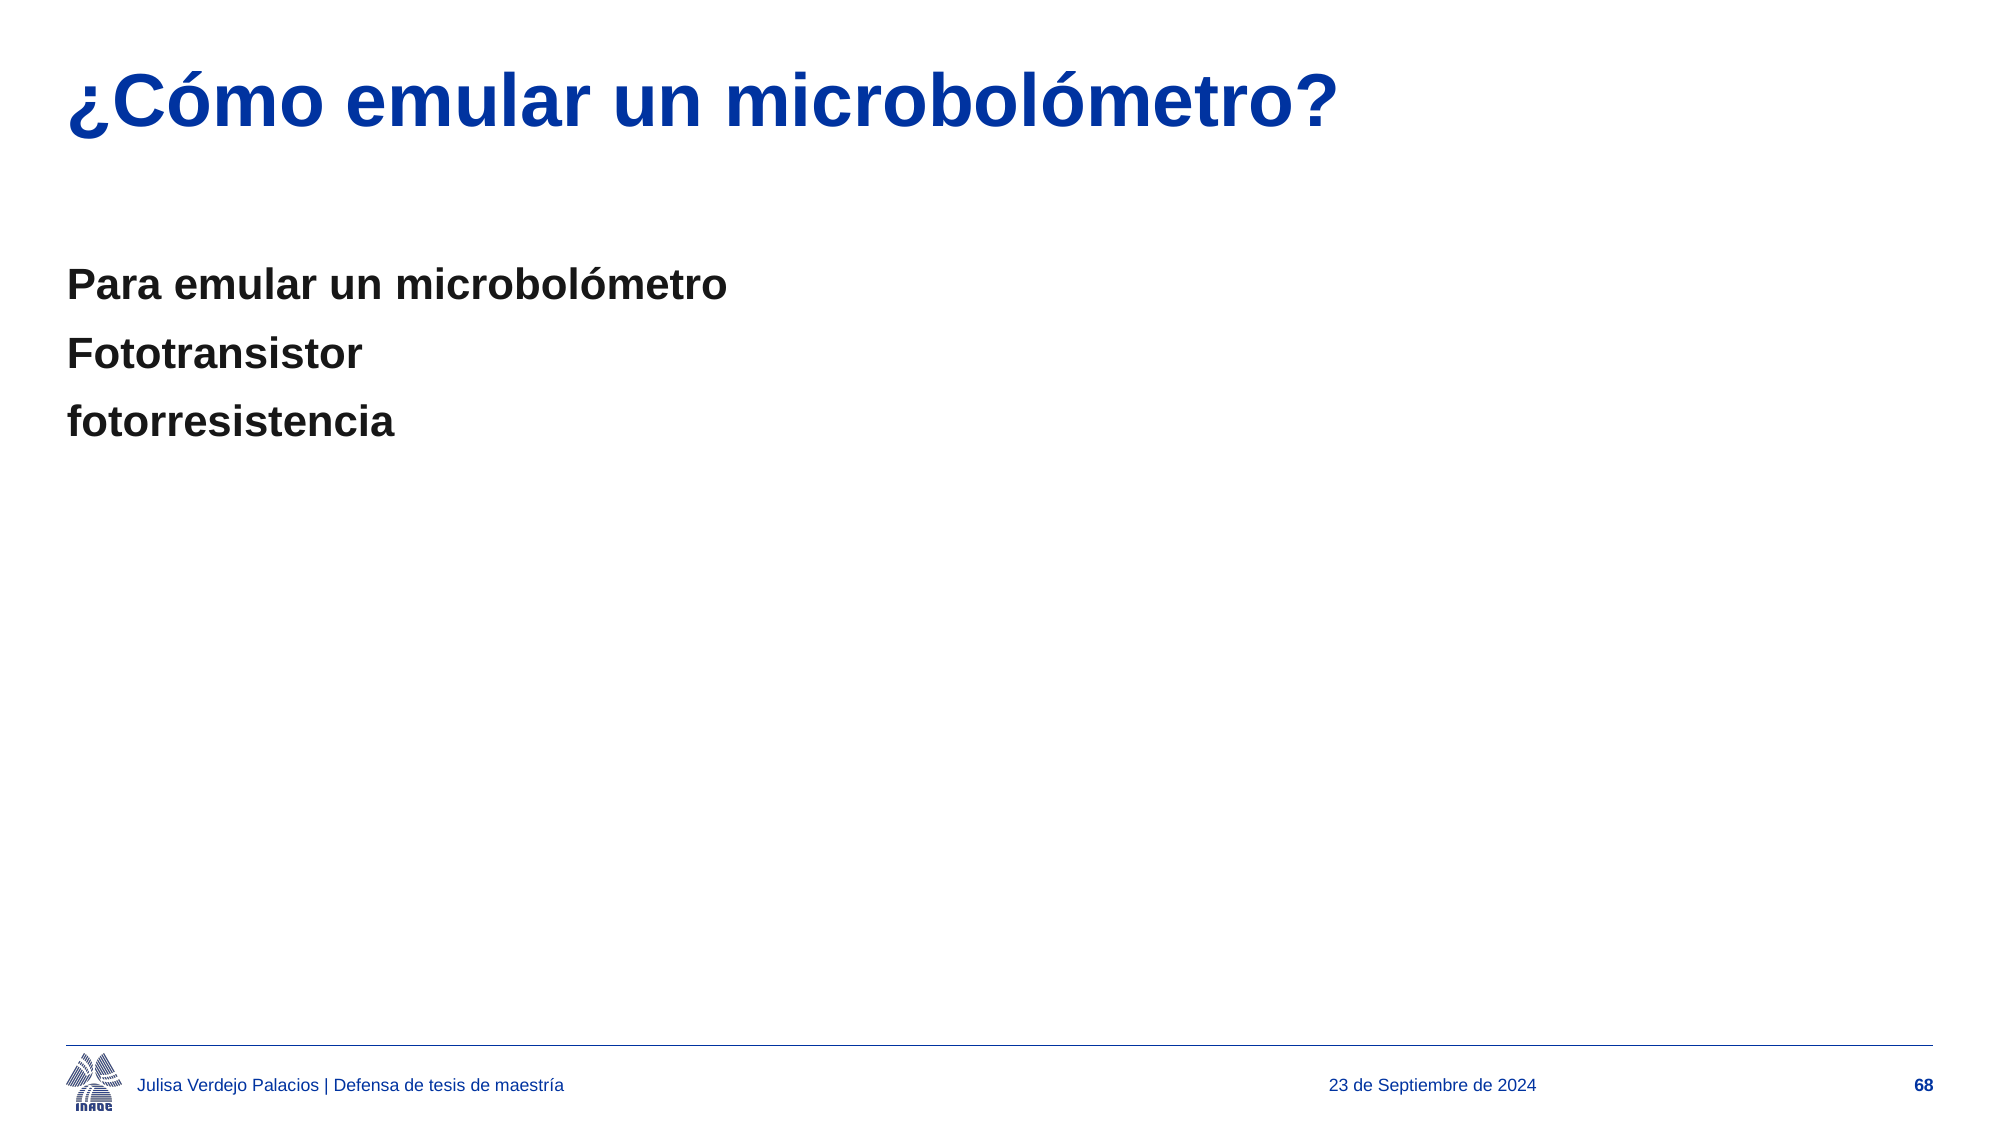

# ¿Cómo emular un microbolómetro?
Para emular un microbolómetro
Fototransistor
fotorresistencia
Julisa Verdejo Palacios | Defensa de tesis de maestría
23 de Septiembre de 2024
68